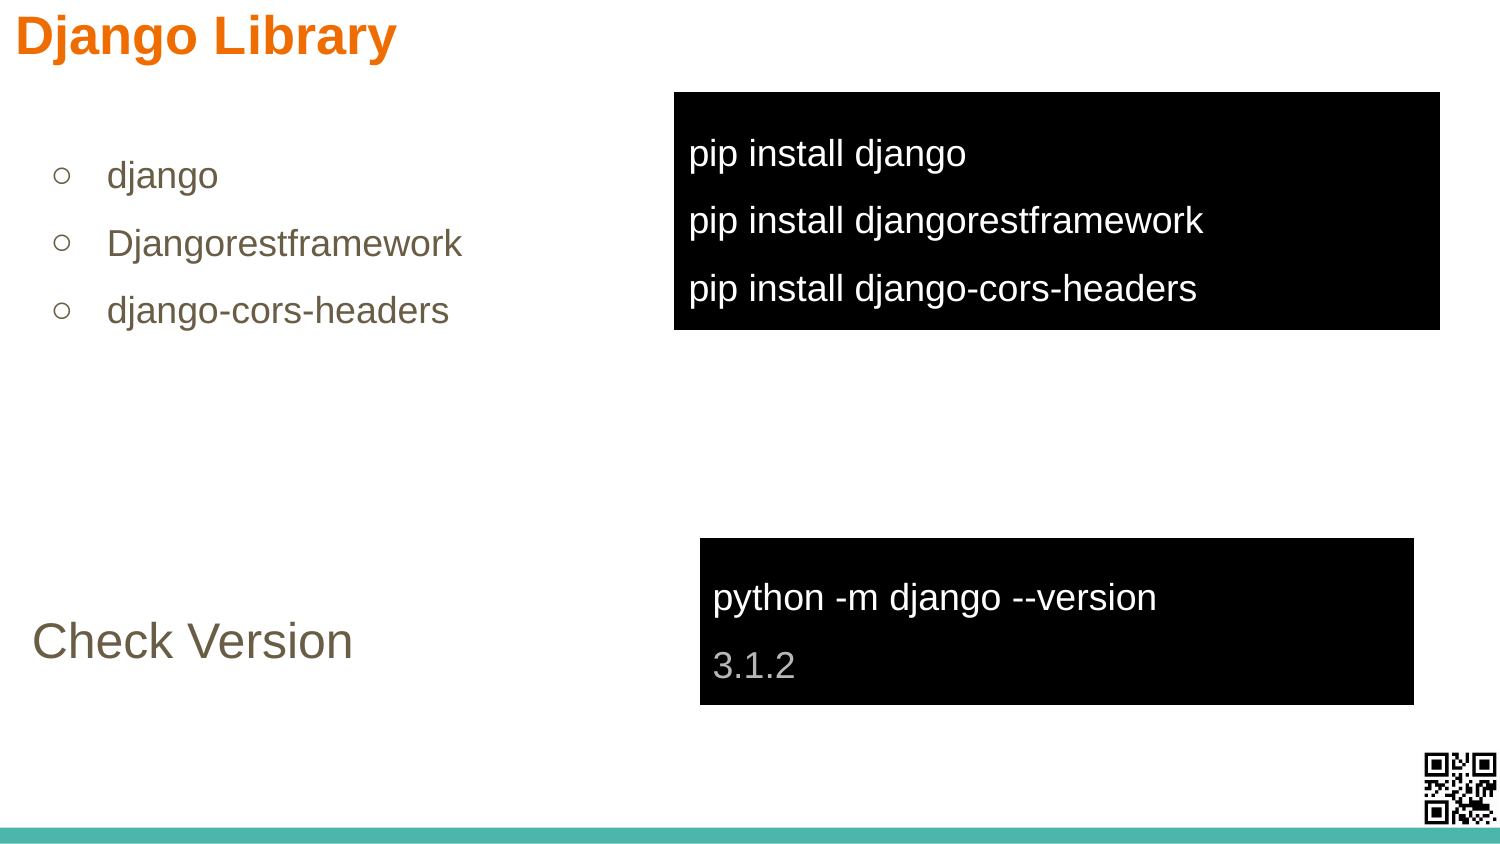

# Django Library
pip install django
pip install djangorestframework
pip install django-cors-headers
django
Djangorestframework
django-cors-headers

Check Version
python -m django --version
3.1.2